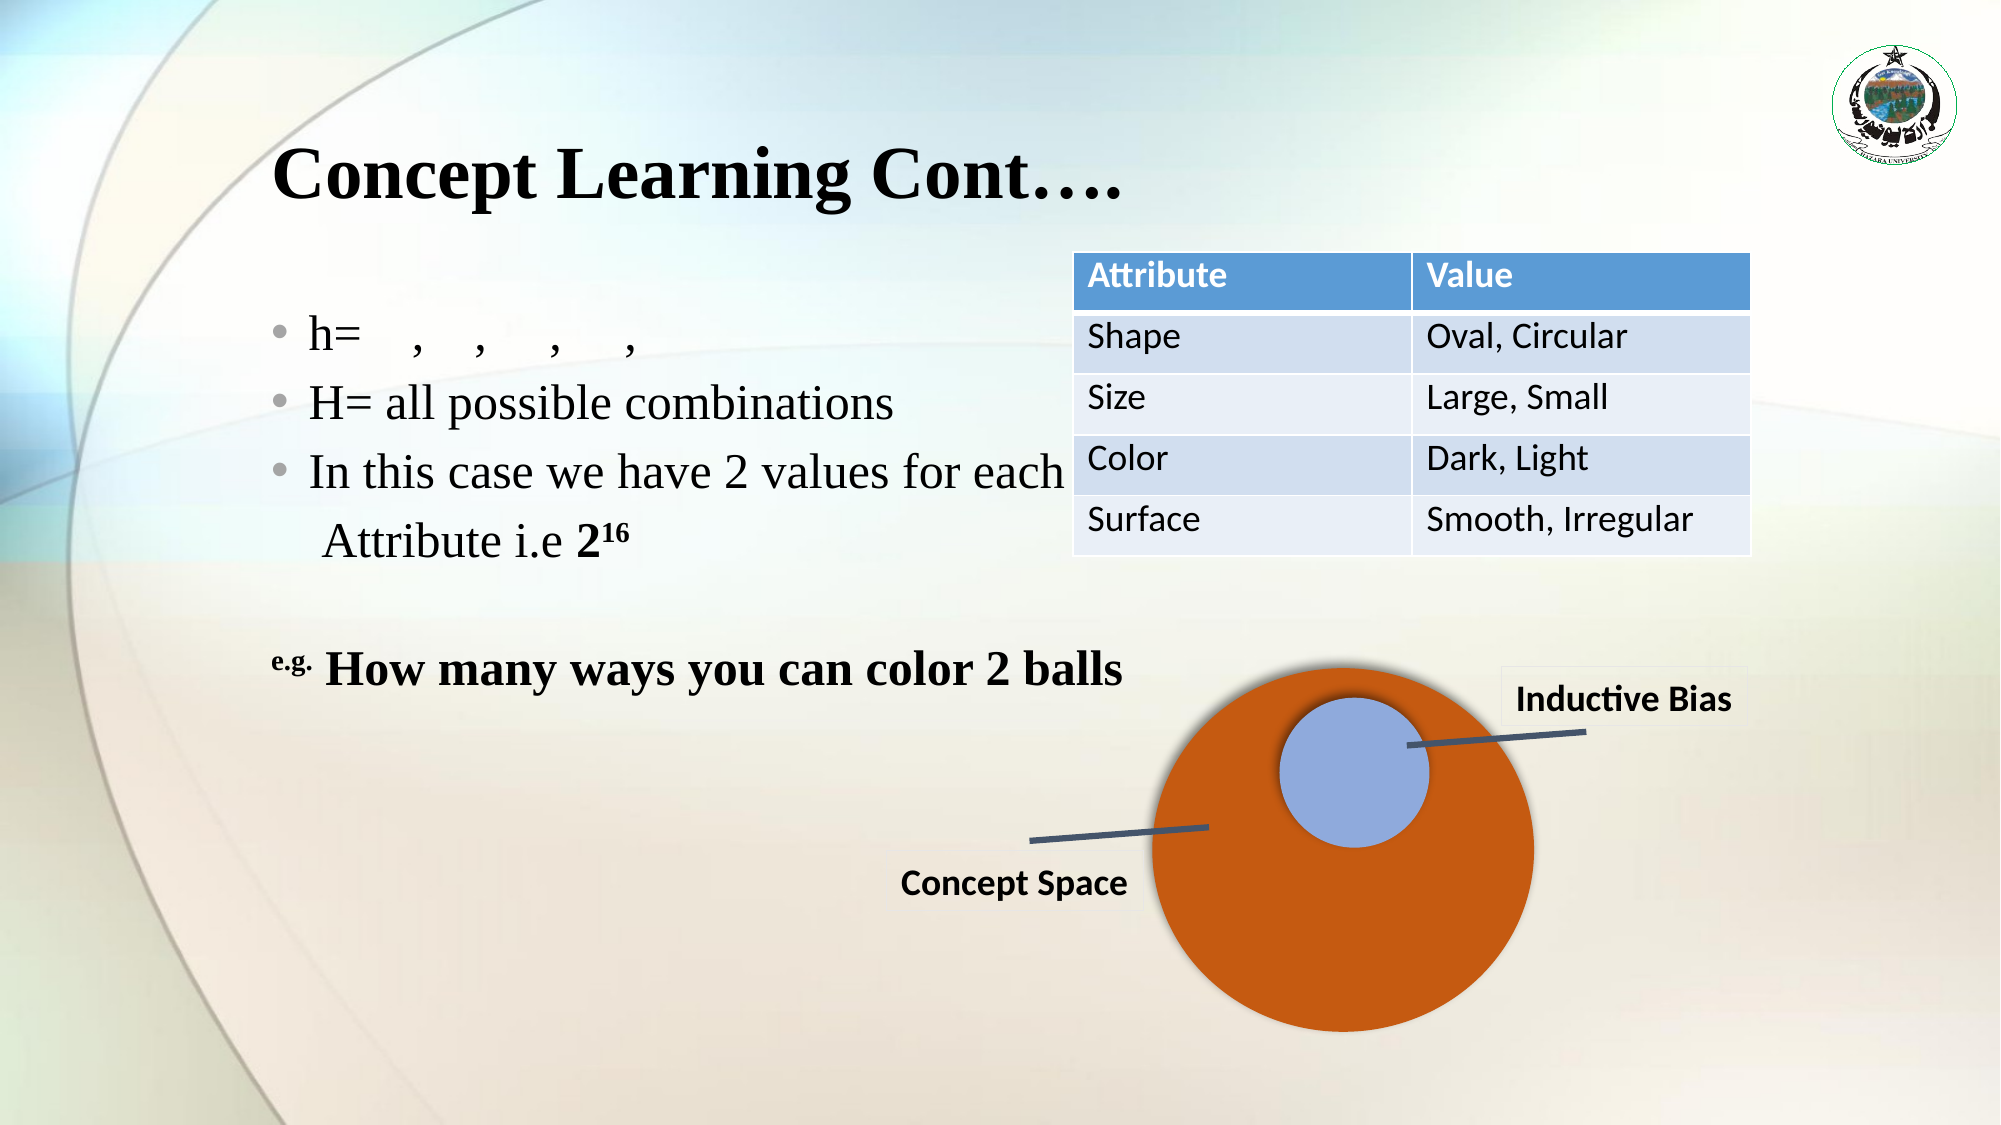

# Concept Learning Cont….
| Attribute | Value |
| --- | --- |
| Shape | Oval, Circular |
| Size | Large, Small |
| Color | Dark, Light |
| Surface | Smooth, Irregular |
h=    ,    ,     ,     ,
H= all possible combinations
In this case we have 2 values for each
    Attribute i.e 216

e.g. How many ways you can color 2 balls
Inductive Bias

Concept Space